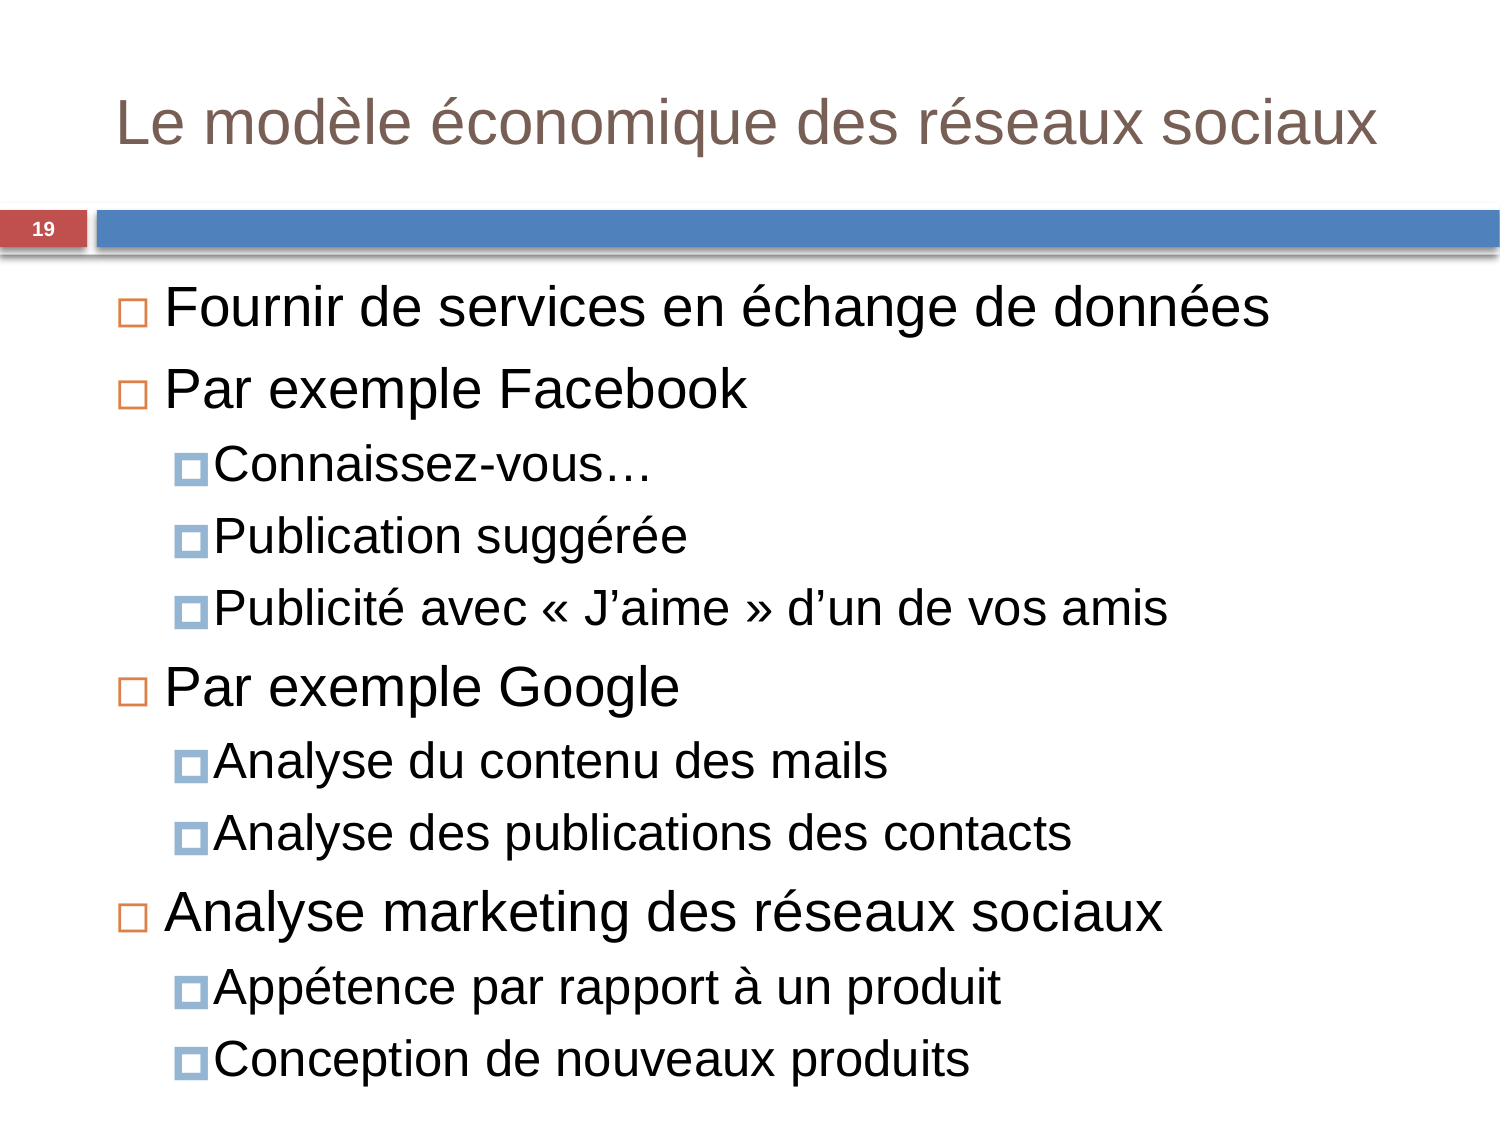

Le modèle économique des réseaux sociaux
19
Fournir de services en échange de données
Par exemple Facebook
Connaissez-vous…
Publication suggérée
Publicité avec « J’aime » d’un de vos amis
Par exemple Google
Analyse du contenu des mails
Analyse des publications des contacts
Analyse marketing des réseaux sociaux
Appétence par rapport à un produit
Conception de nouveaux produits